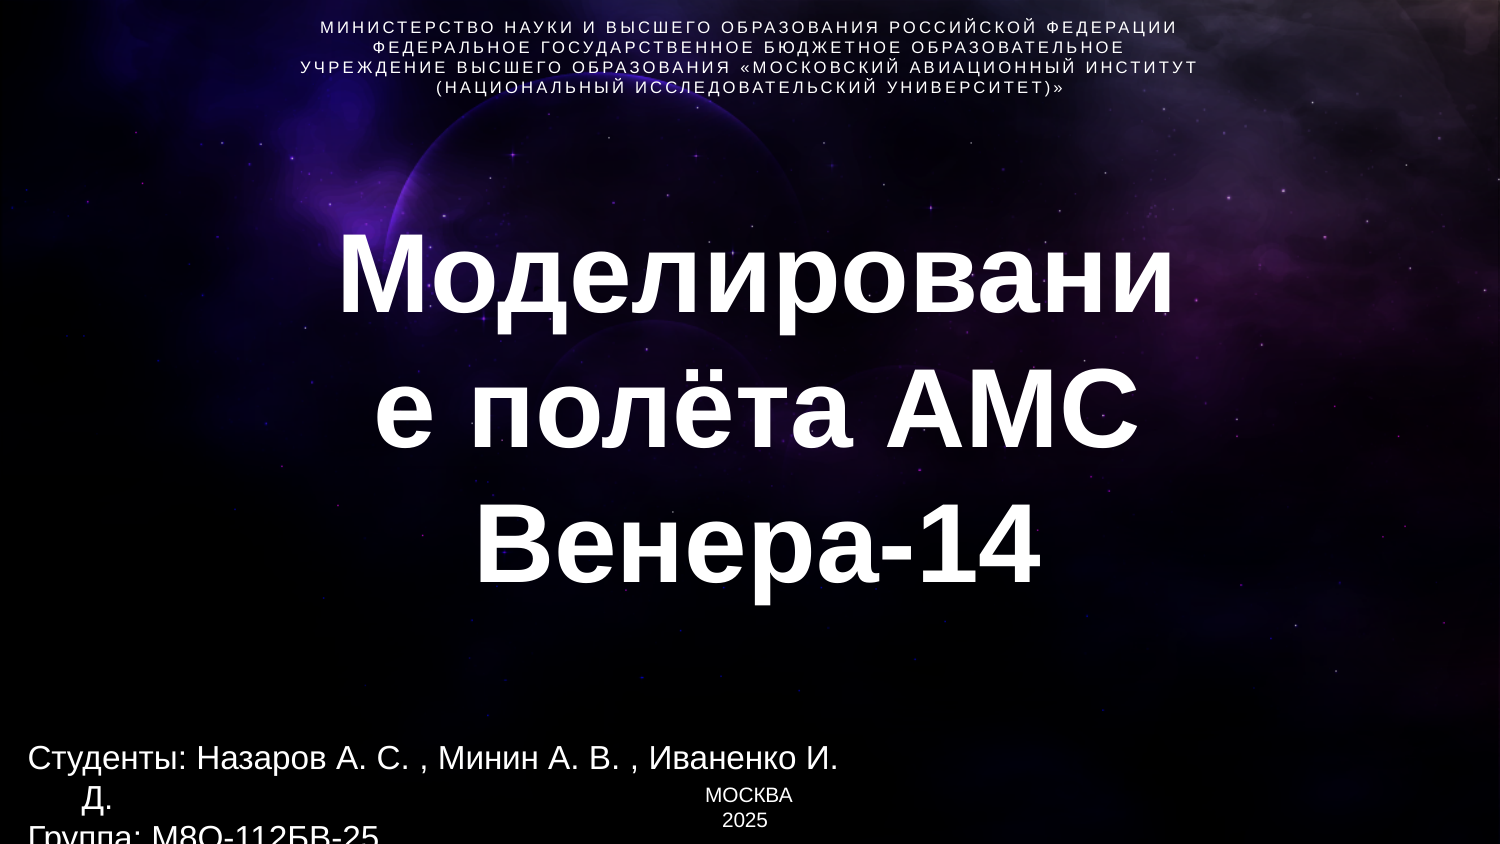

МИНИСТЕРСТВО НАУКИ И ВЫСШЕГО ОБРАЗОВАНИЯ РОССИЙСКОЙ ФЕДЕРАЦИИ
ФЕДЕРАЛЬНОЕ ГОСУДАРСТВЕННОЕ БЮДЖЕТНОЕ ОБРАЗОВАТЕЛЬНОЕ УЧРЕЖДЕНИЕ ВЫСШЕГО ОБРАЗОВАНИЯ «МОСКОВСКИЙ АВИАЦИОННЫЙ ИНСТИТУТ (НАЦИОНАЛЬНЫЙ ИССЛЕДОВАТЕЛЬСКИЙ УНИВЕРСИТЕТ)»
# Моделирование полёта АМС Венера-14
Студенты: Назаров А. С. , Минин А. В. , Иваненко И. Д.
Группа: М8О-112БВ-25
МОСКВА
   2025